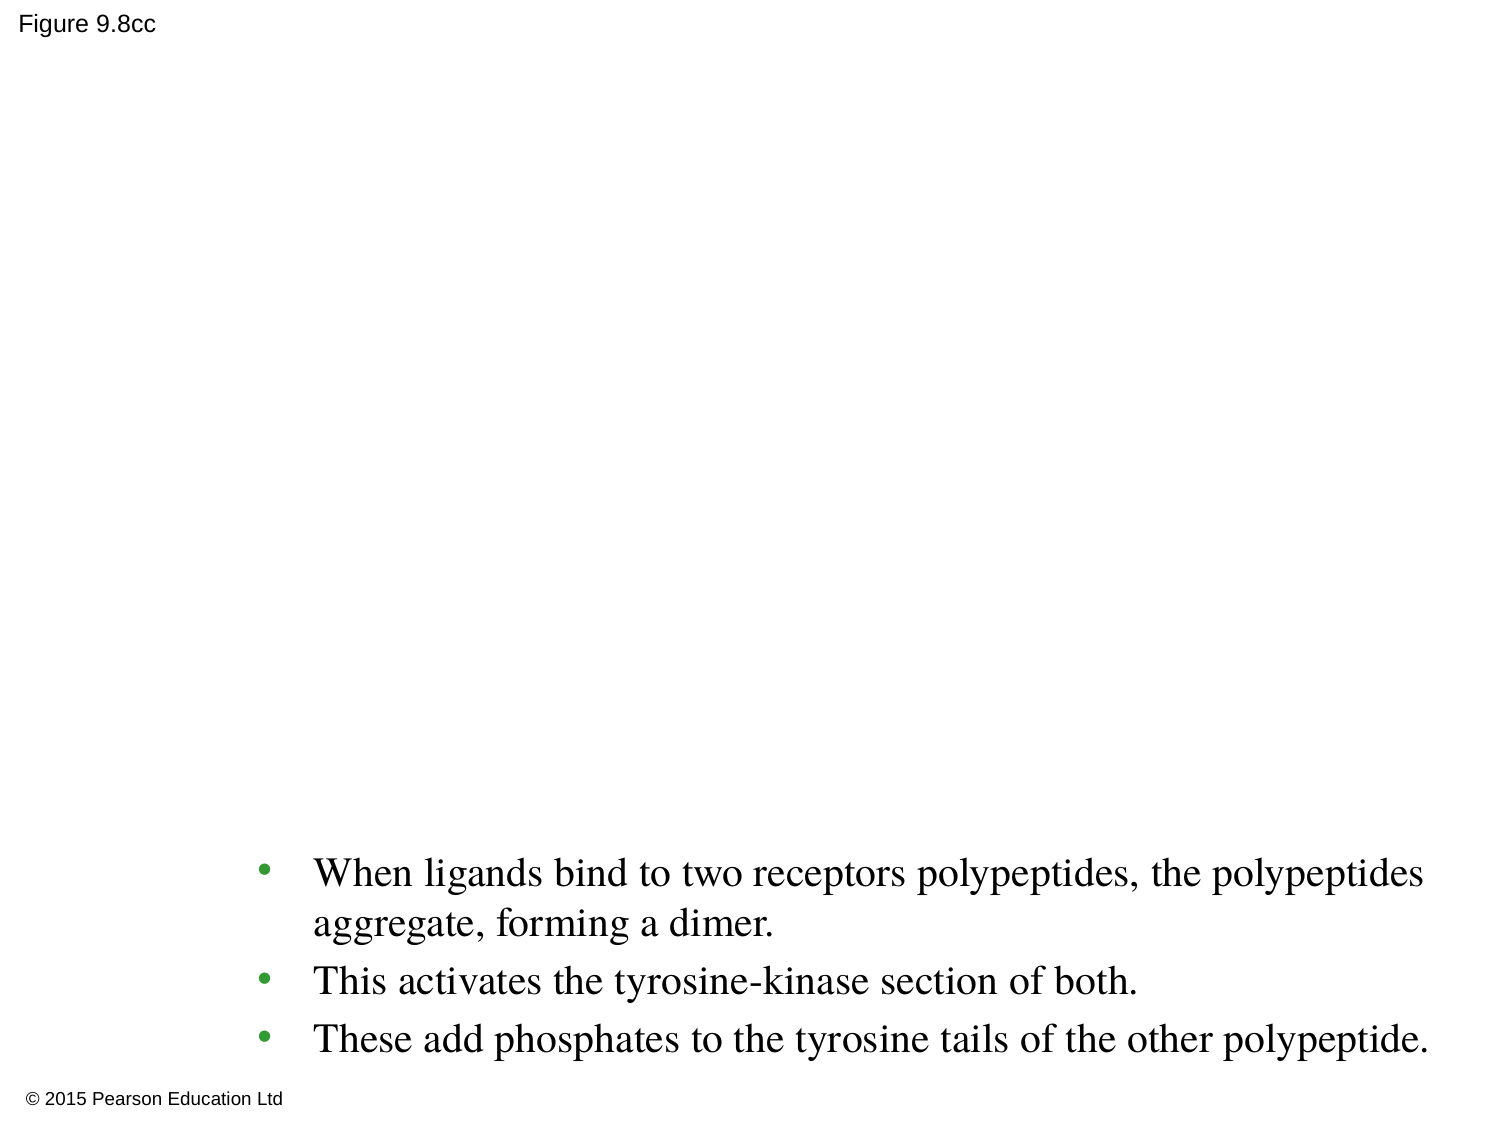

# Figure 9.8cc
When ligands bind to two receptors polypeptides, the polypeptides aggregate, forming a dimer.
This activates the tyrosine-kinase section of both.
These add phosphates to the tyrosine tails of the other polypeptide.